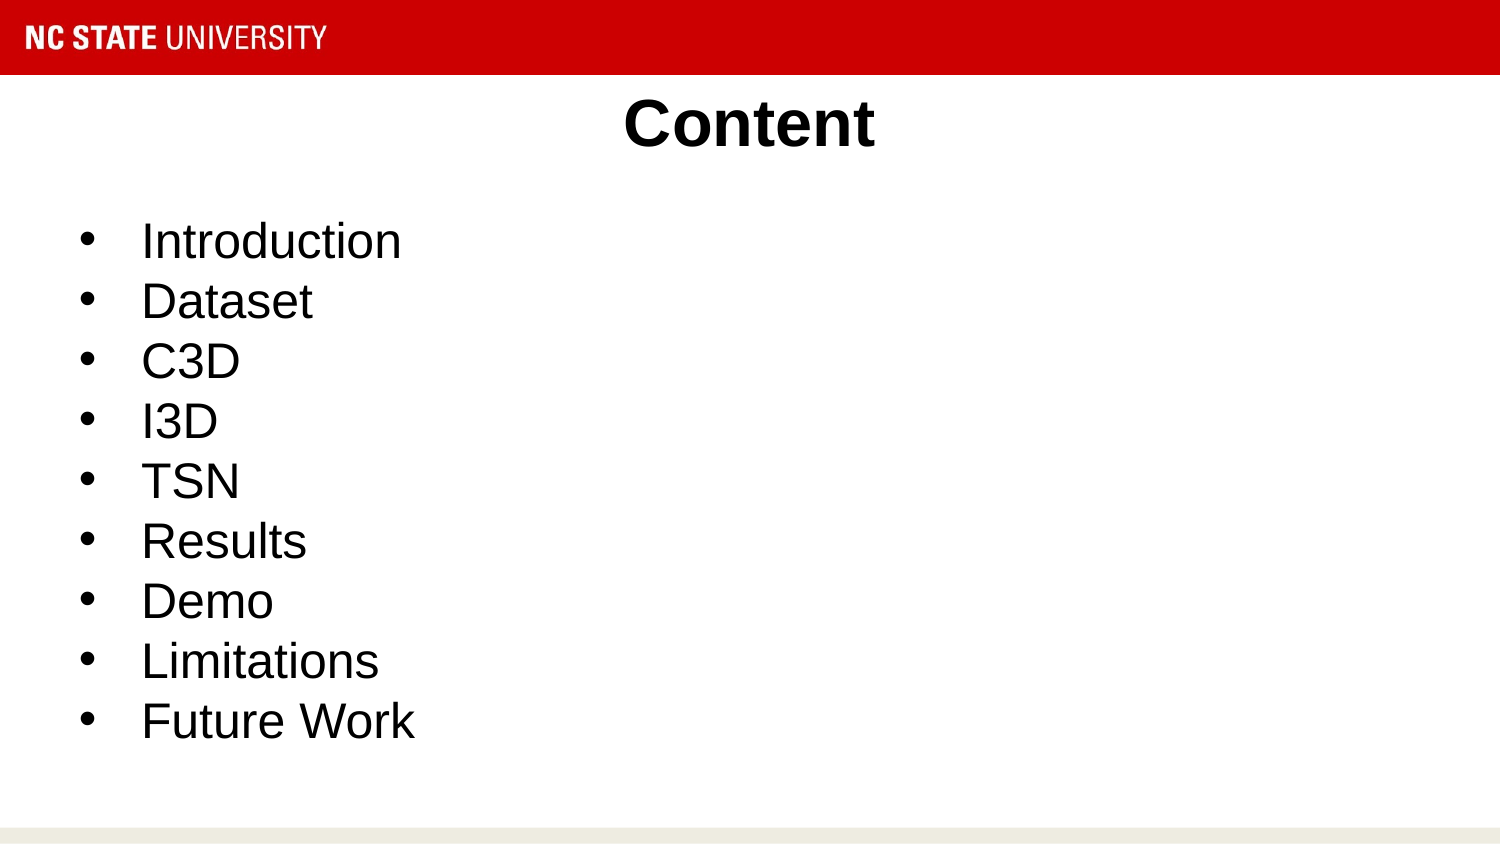

# Content
Introduction
Dataset
C3D
I3D
TSN
Results
Demo
Limitations
Future Work